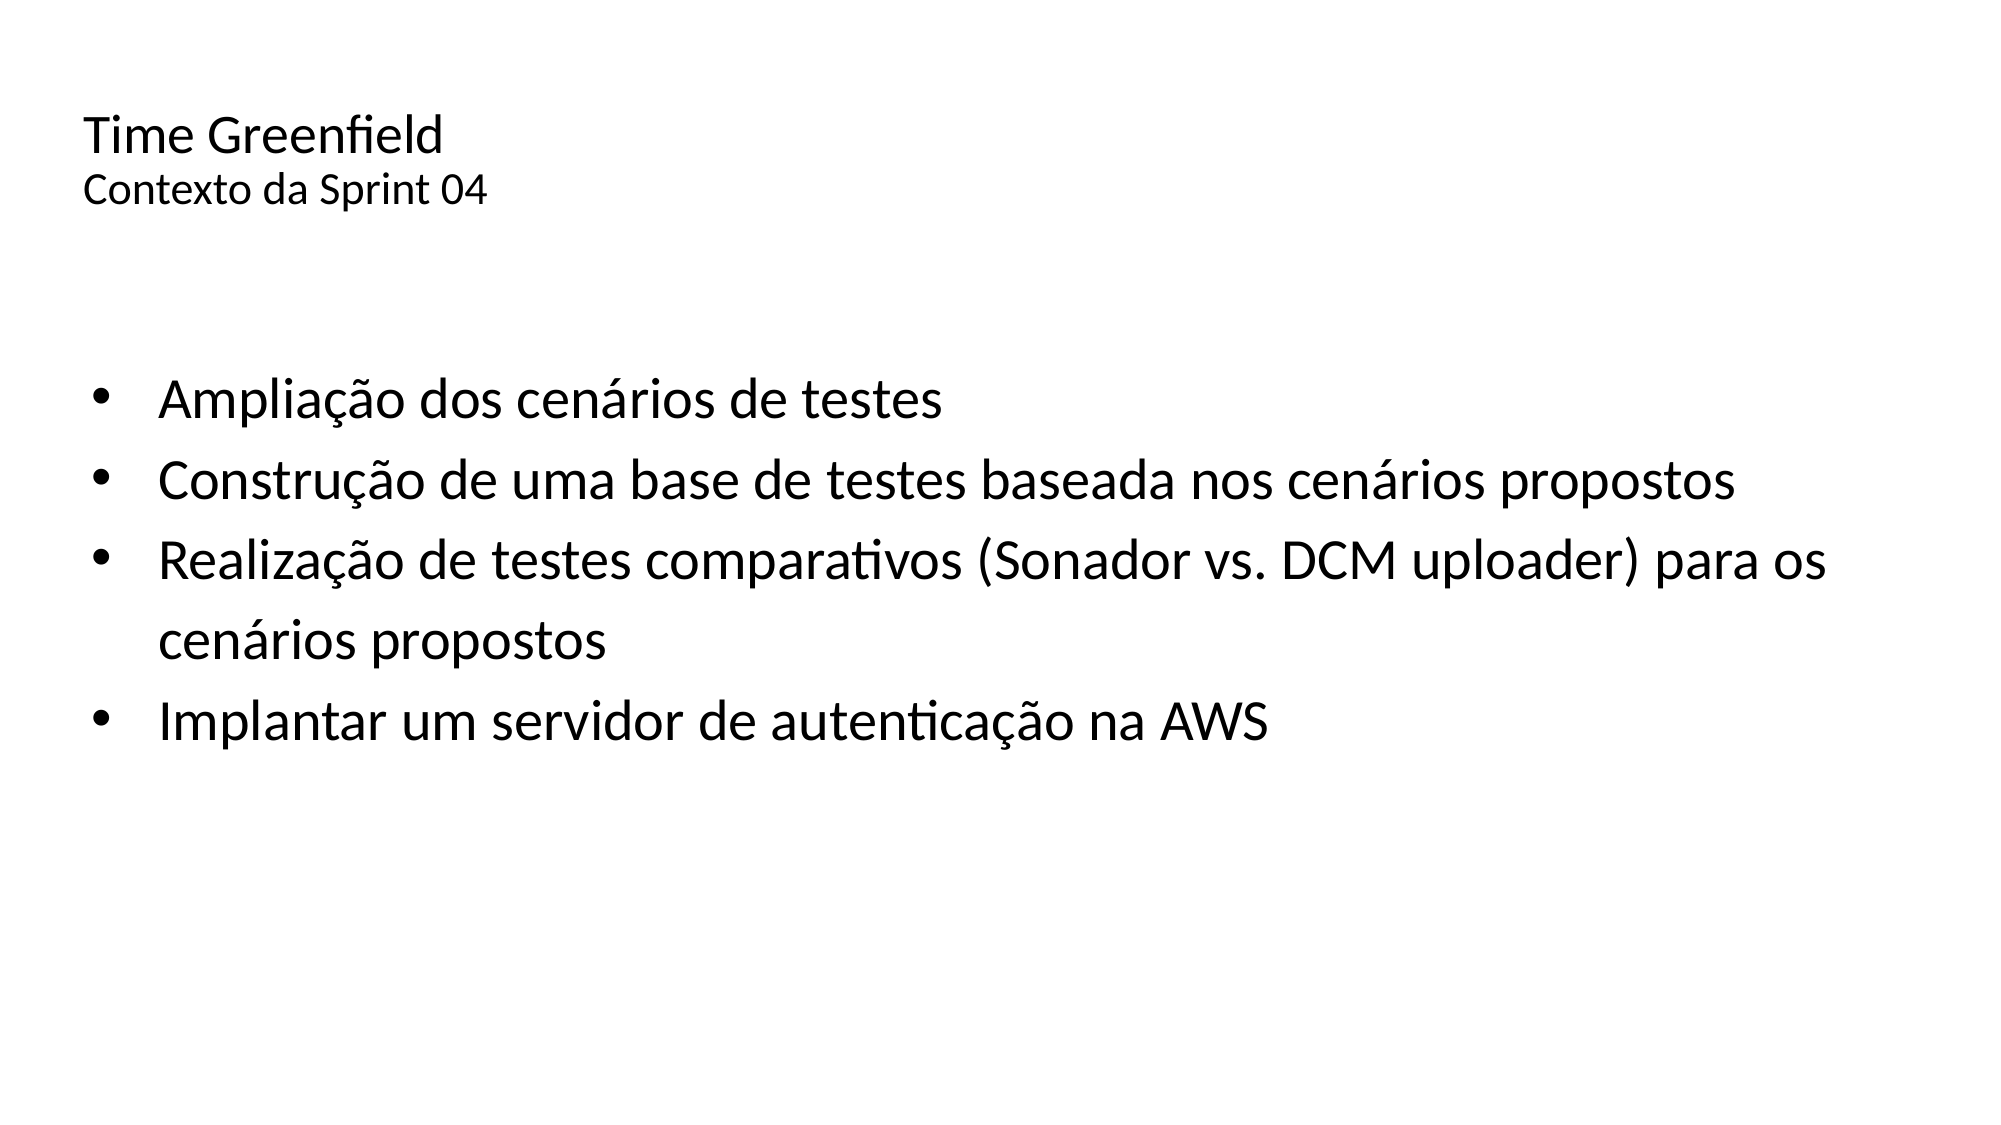

# Time Greenfield Contexto da Sprint 04

Ampliação dos cenários de testes
Construção de uma base de testes baseada nos cenários propostos
Realização de testes comparativos (Sonador vs. DCM uploader) para os cenários propostos
Implantar um servidor de autenticação na AWS